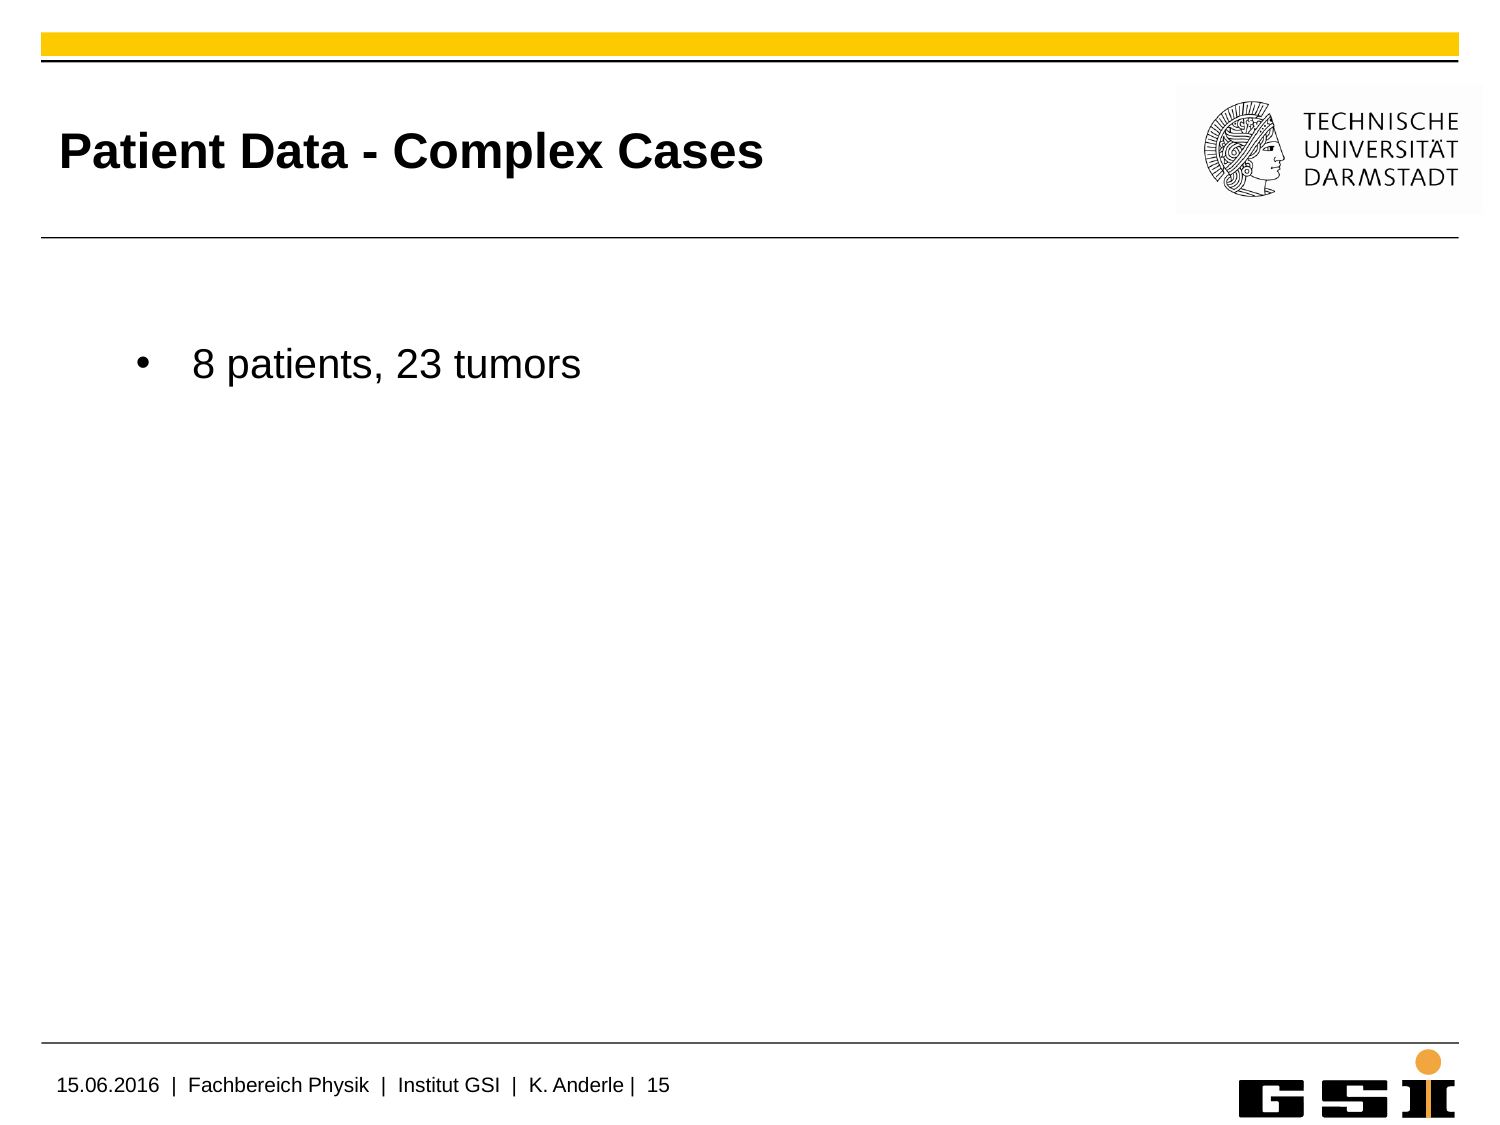

# Patient Data - Complex Cases
8 patients, 23 tumors